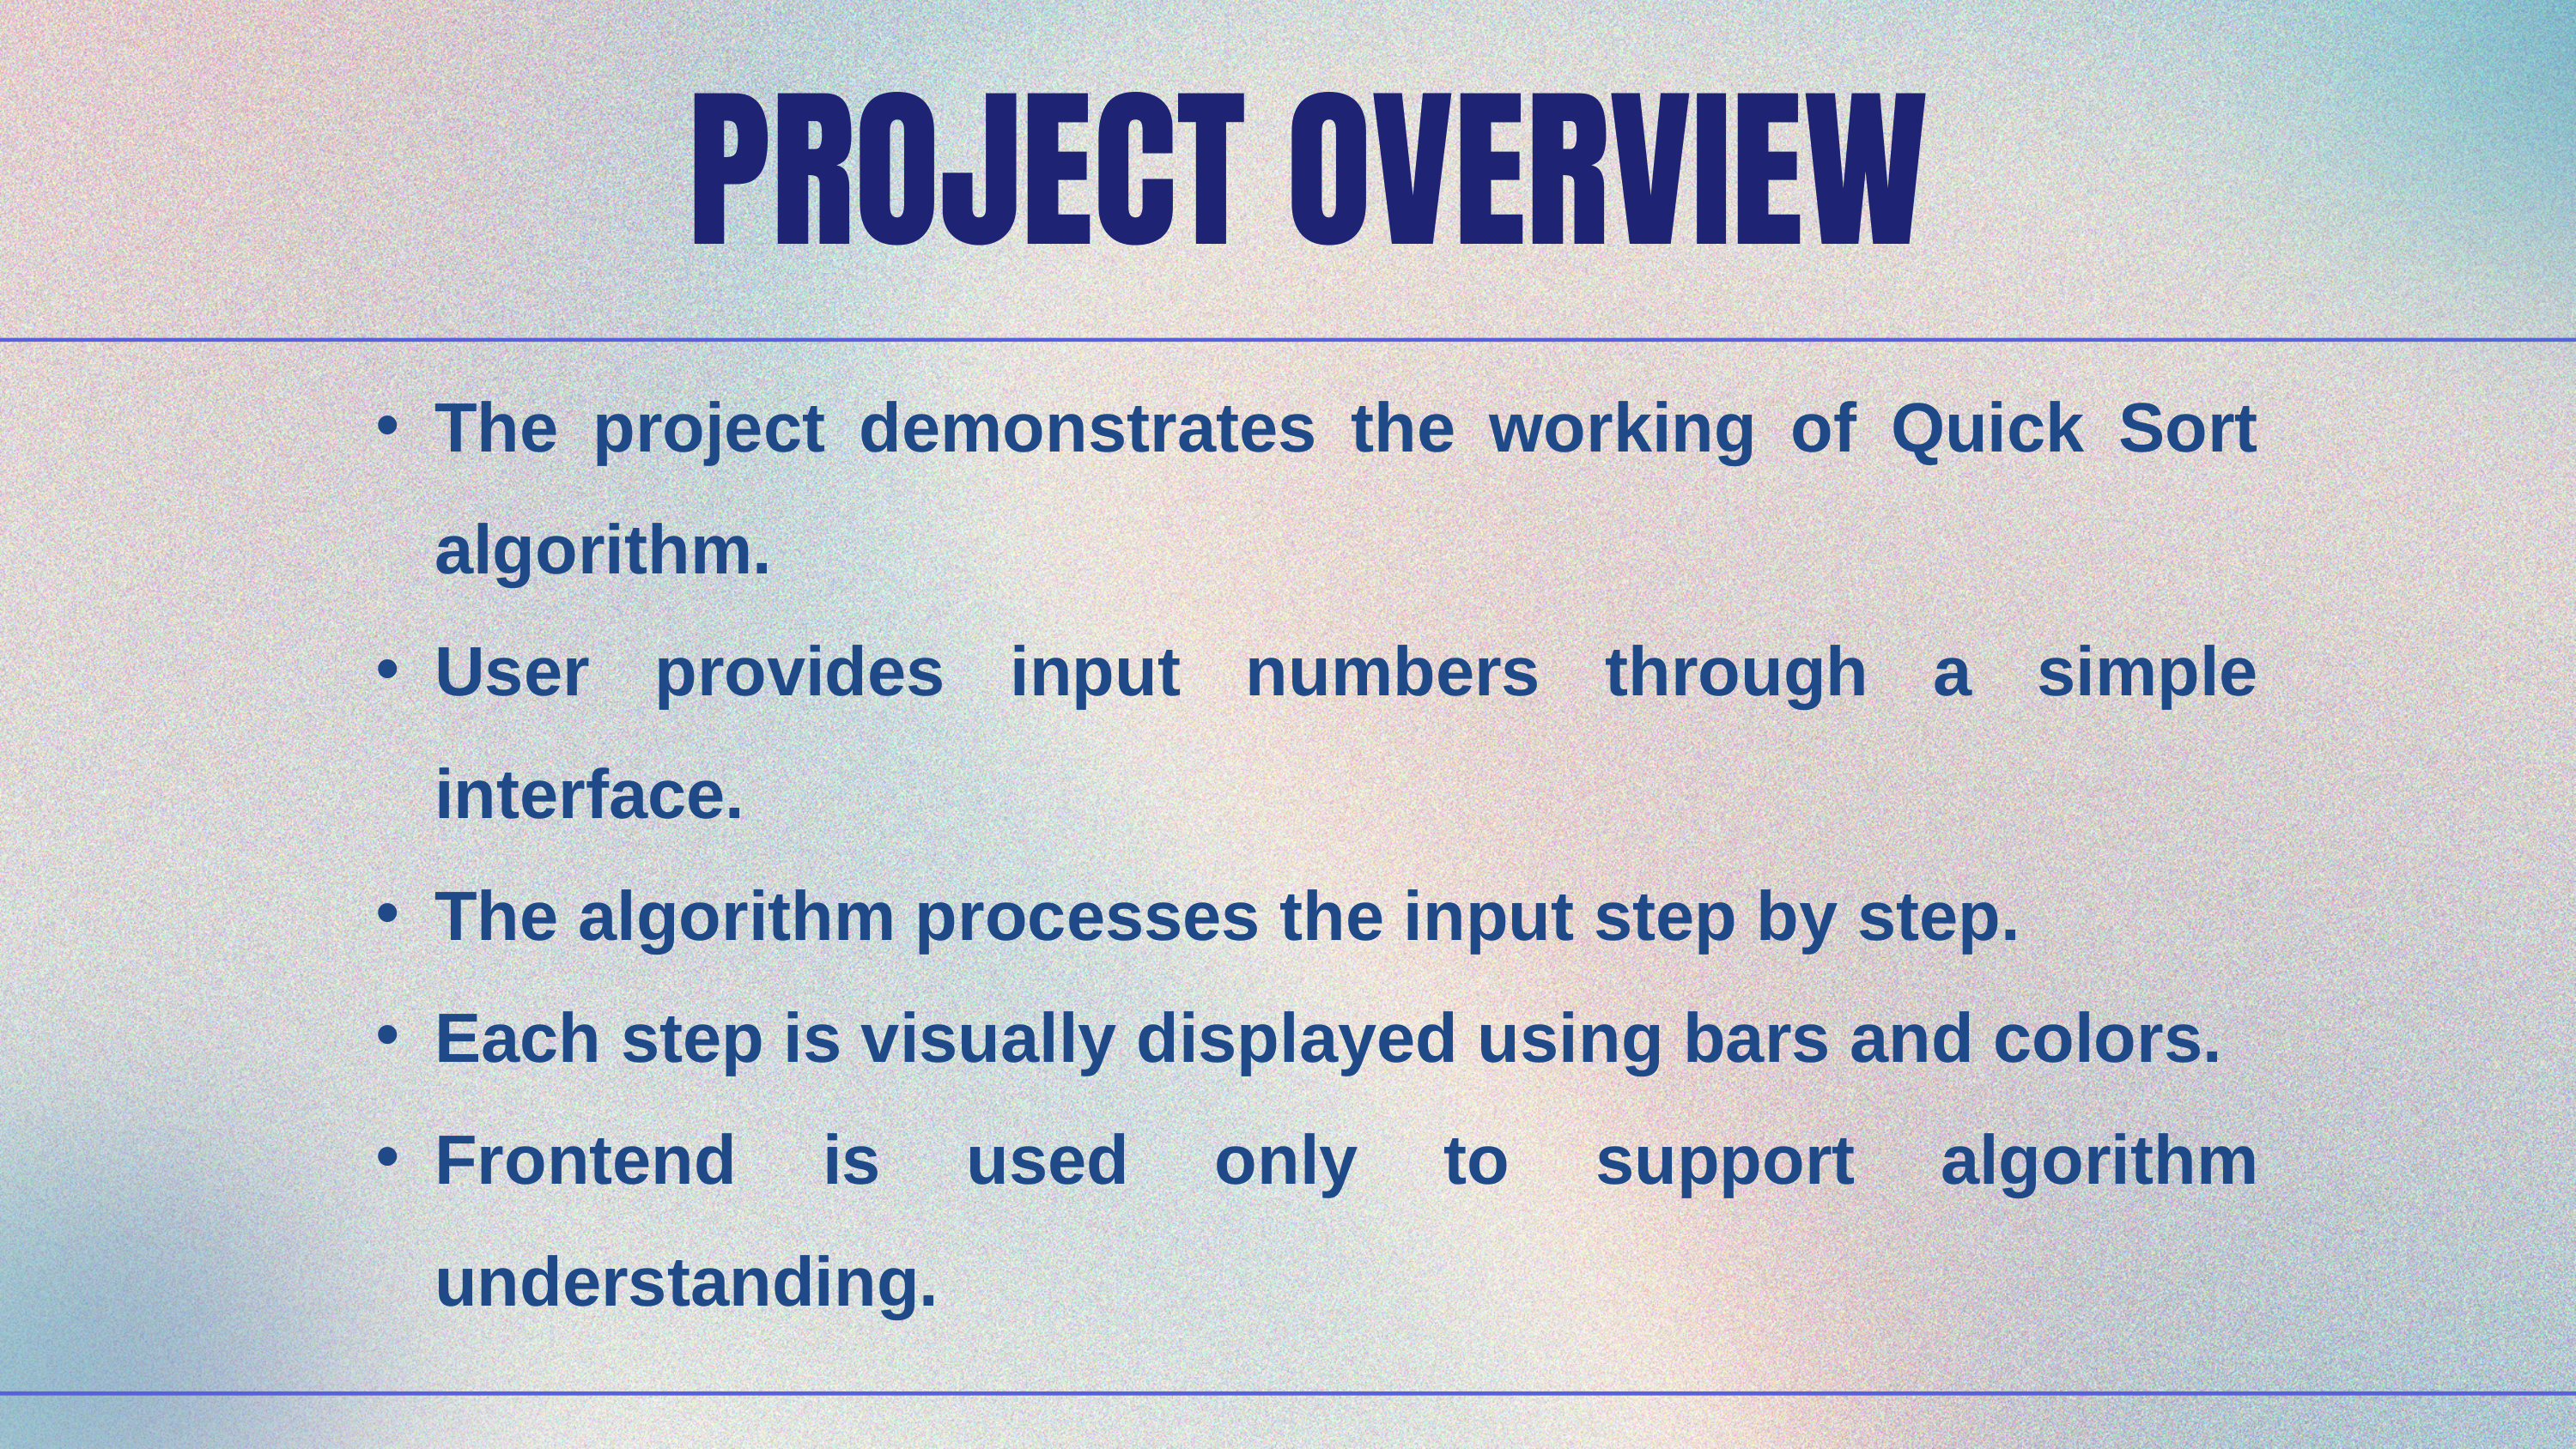

PROJECT OVERVIEW

The project demonstrates the working of Quick Sort algorithm.
User provides input numbers through a simple interface.
The algorithm processes the input step by step.
Each step is visually displayed using bars and colors.
Frontend is used only to support algorithm understanding.